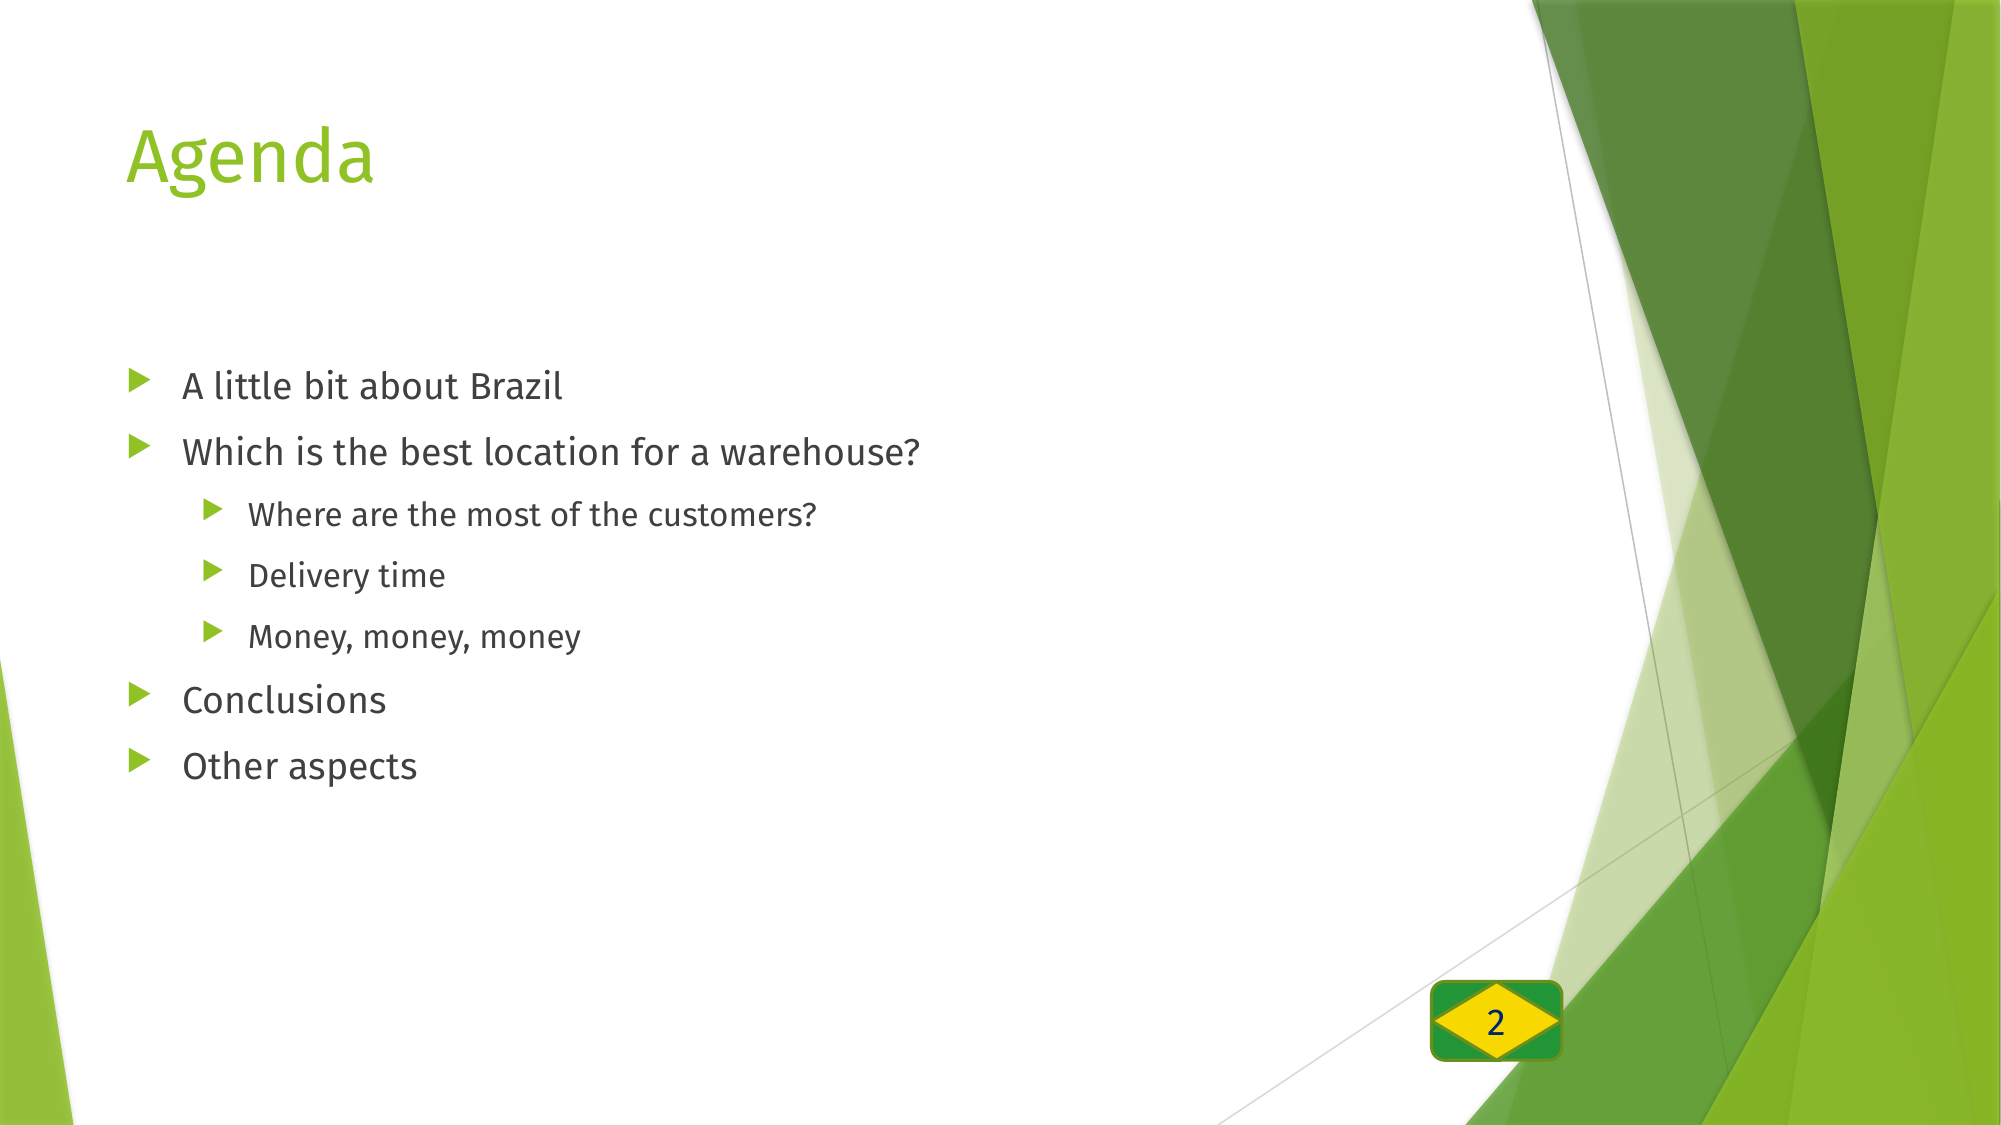

# Agenda
A little bit about Brazil
Which is the best location for a warehouse?
Where are the most of the customers?
Delivery time
Money, money, money
Conclusions
Other aspects

2